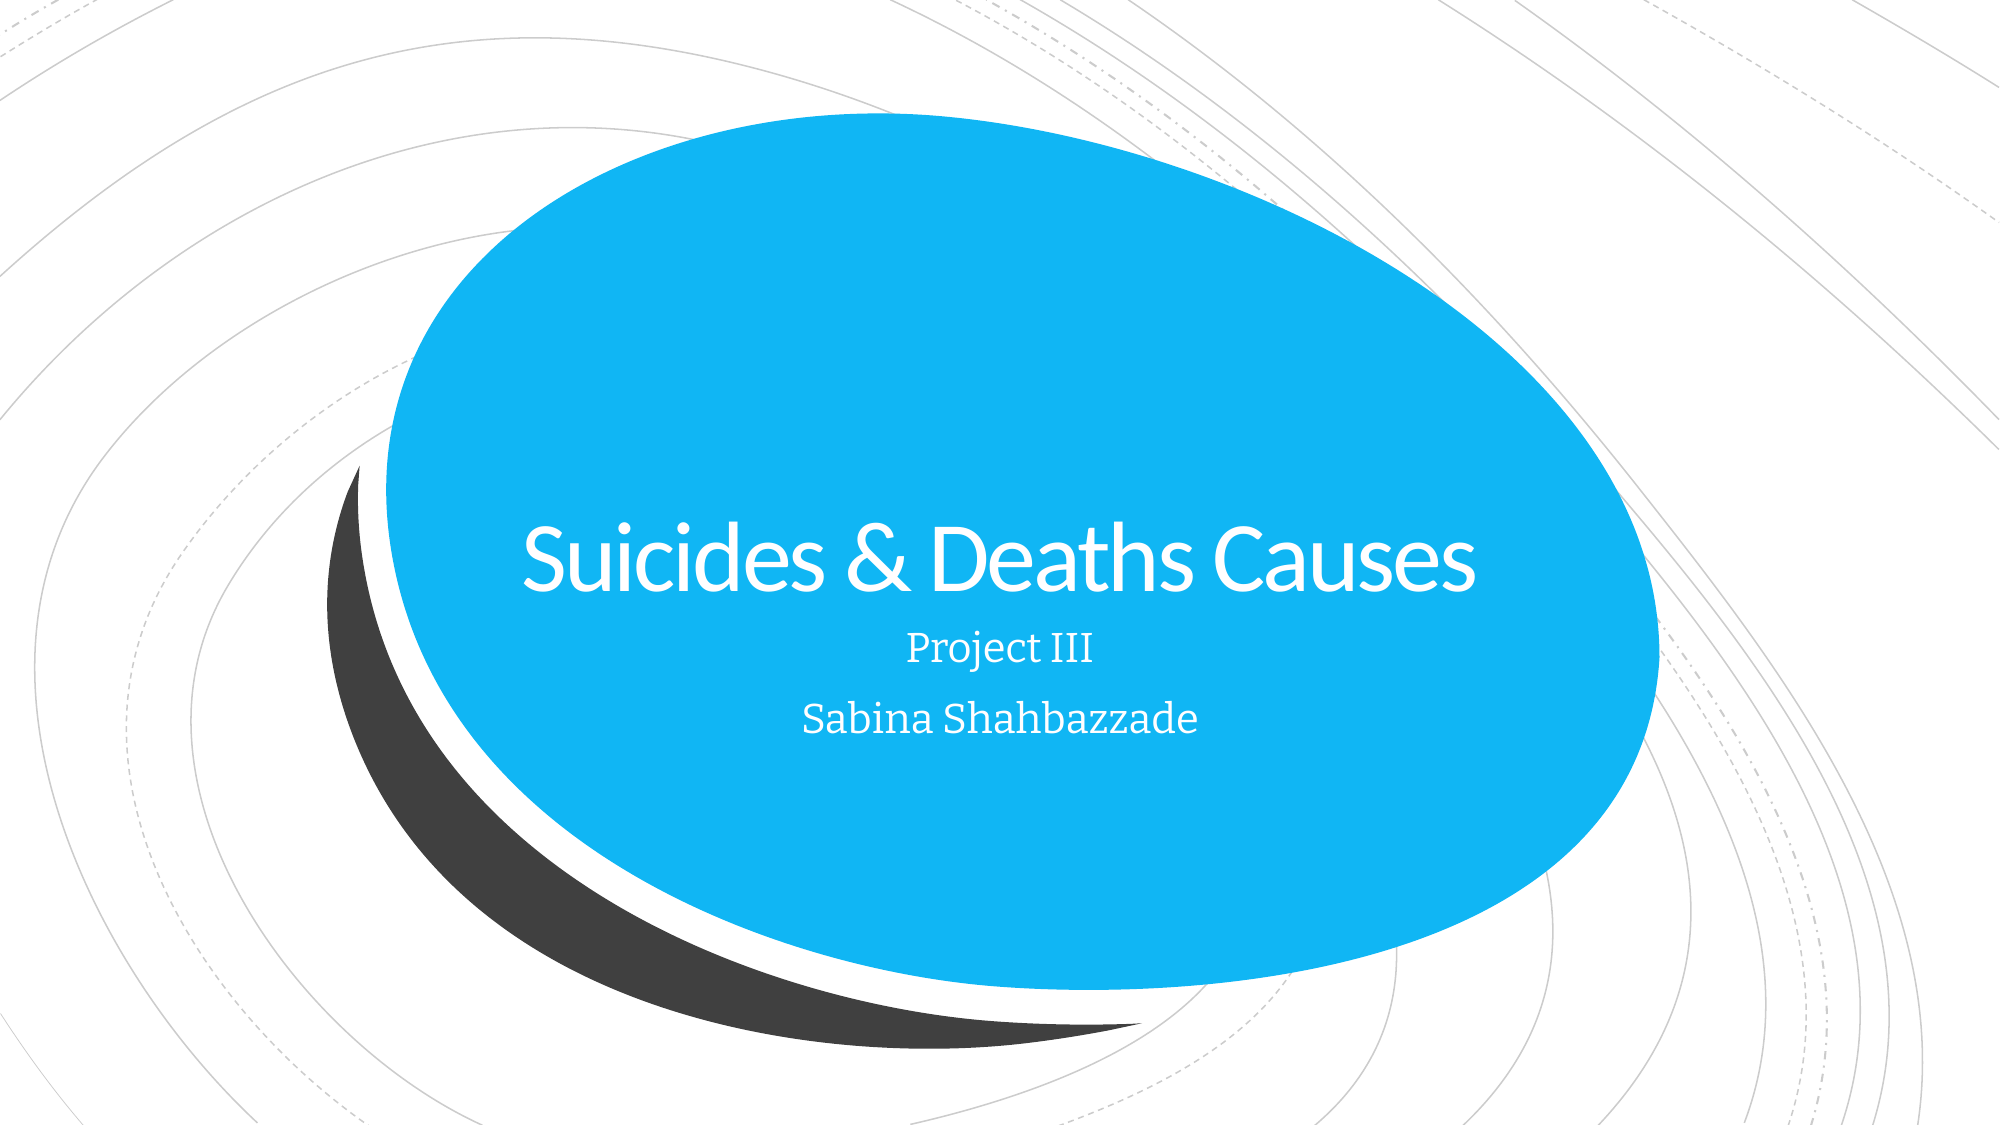

# Suicides & Deaths Causes

Project III
Sabina Shahbazzade